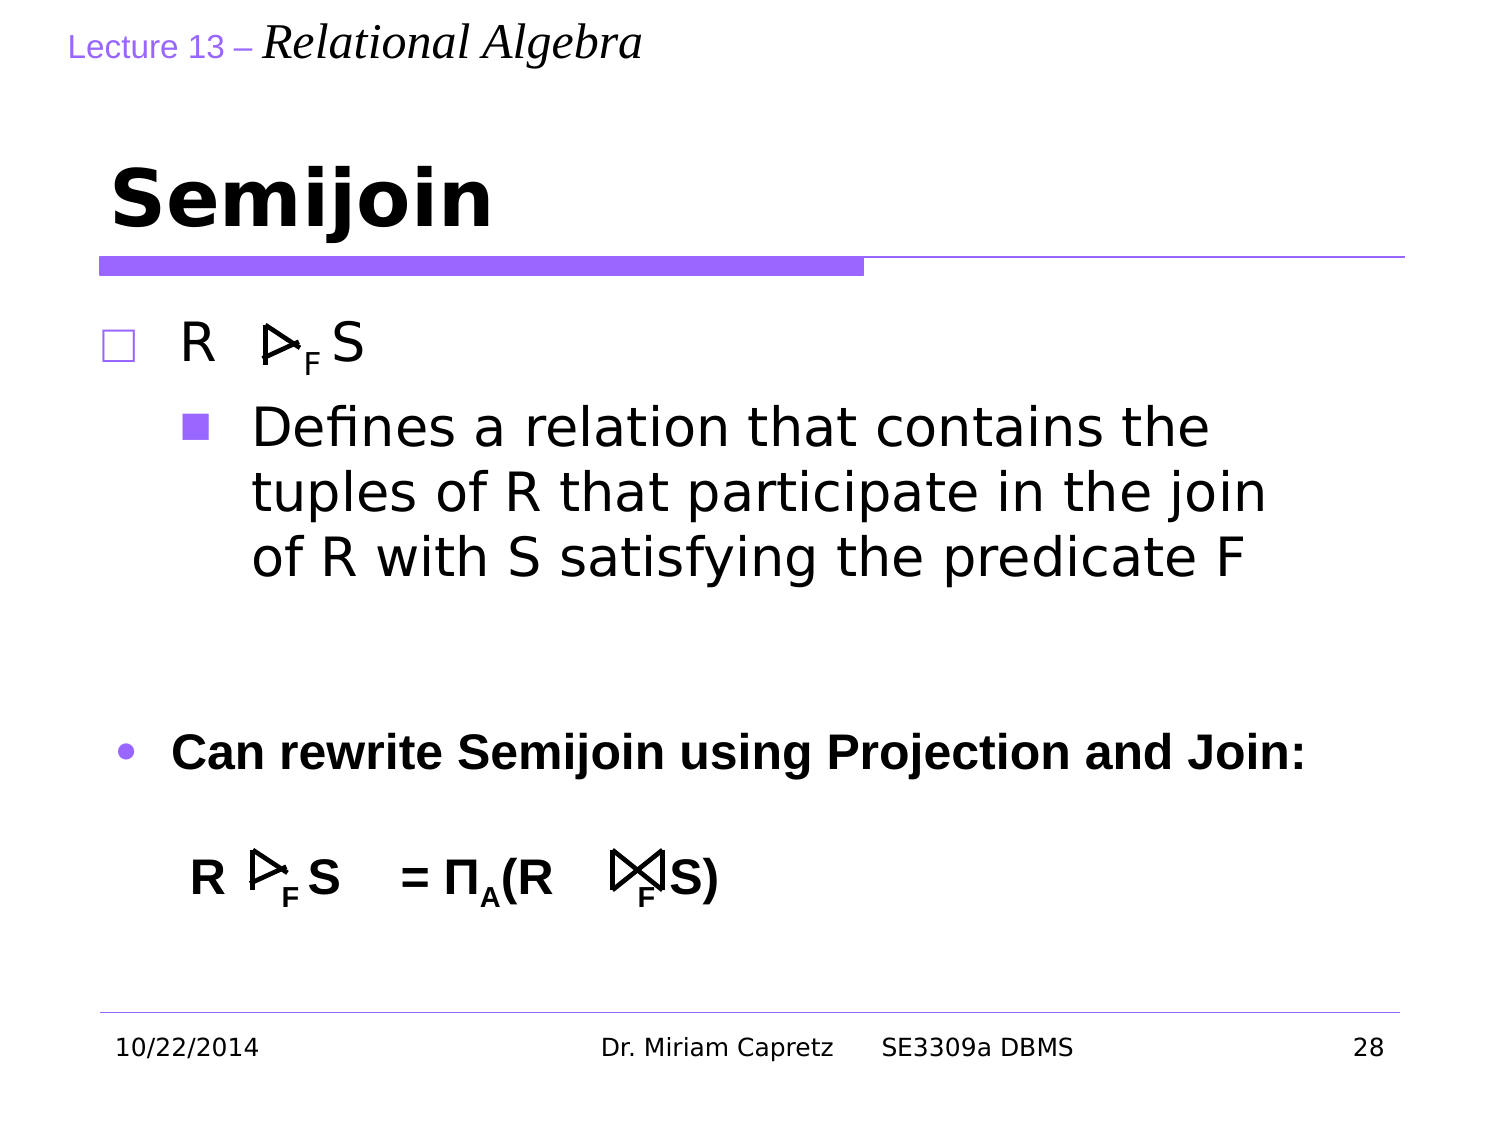

# Semijoin
R     F S
Defines a relation that contains the tuples of R that participate in the join of R with S satisfying the predicate F
Can rewrite Semijoin using Projection and Join:

R    F S	 = ΠA(R      F S)

10/22/2014
Dr. Miriam Capretz      SE3309a DBMS
28